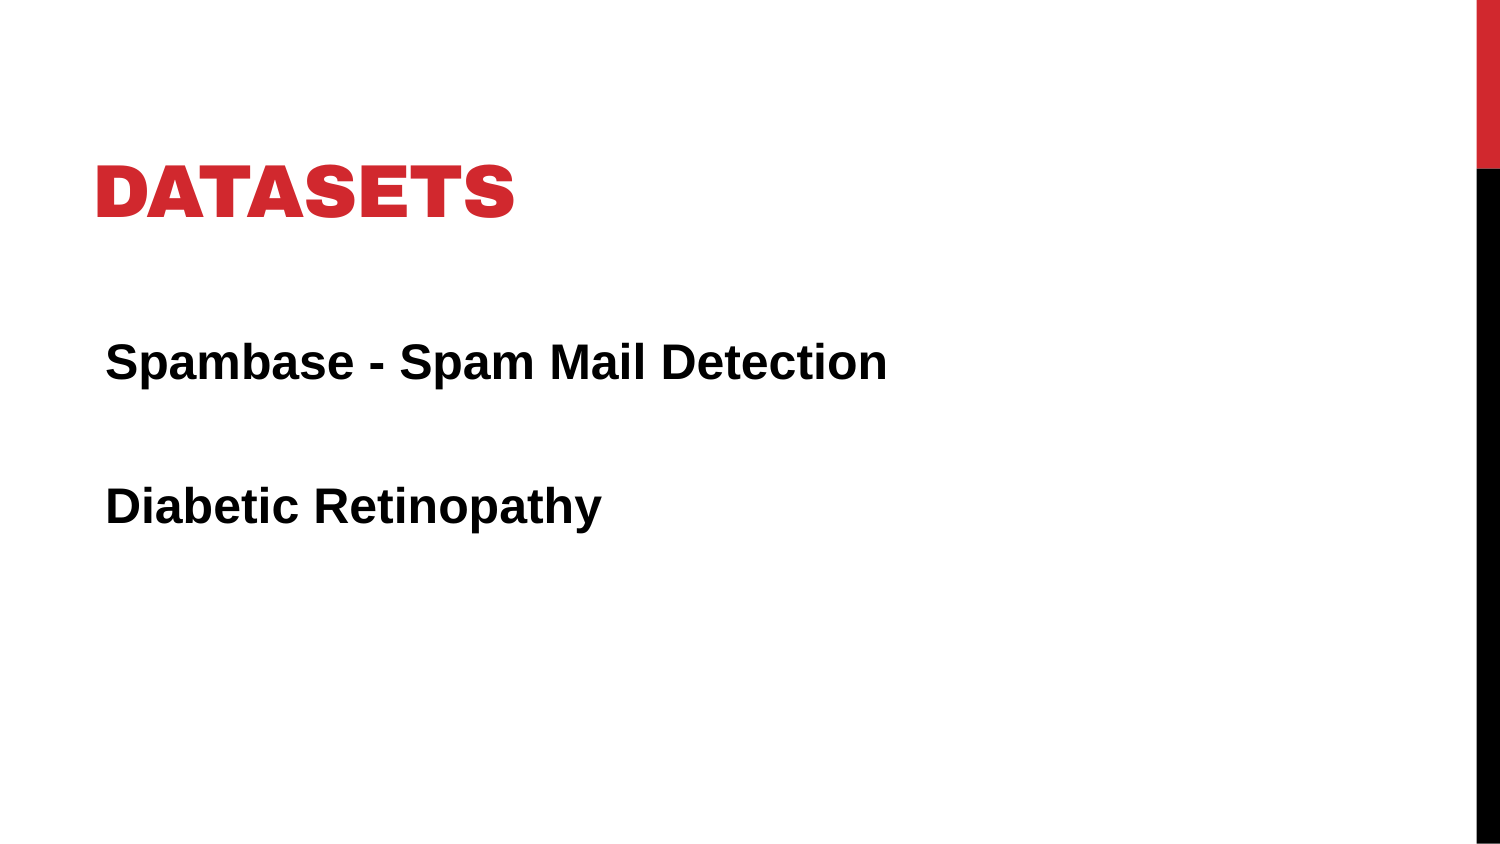

# Datasets
Spambase - Spam Mail Detection

Diabetic Retinopathy